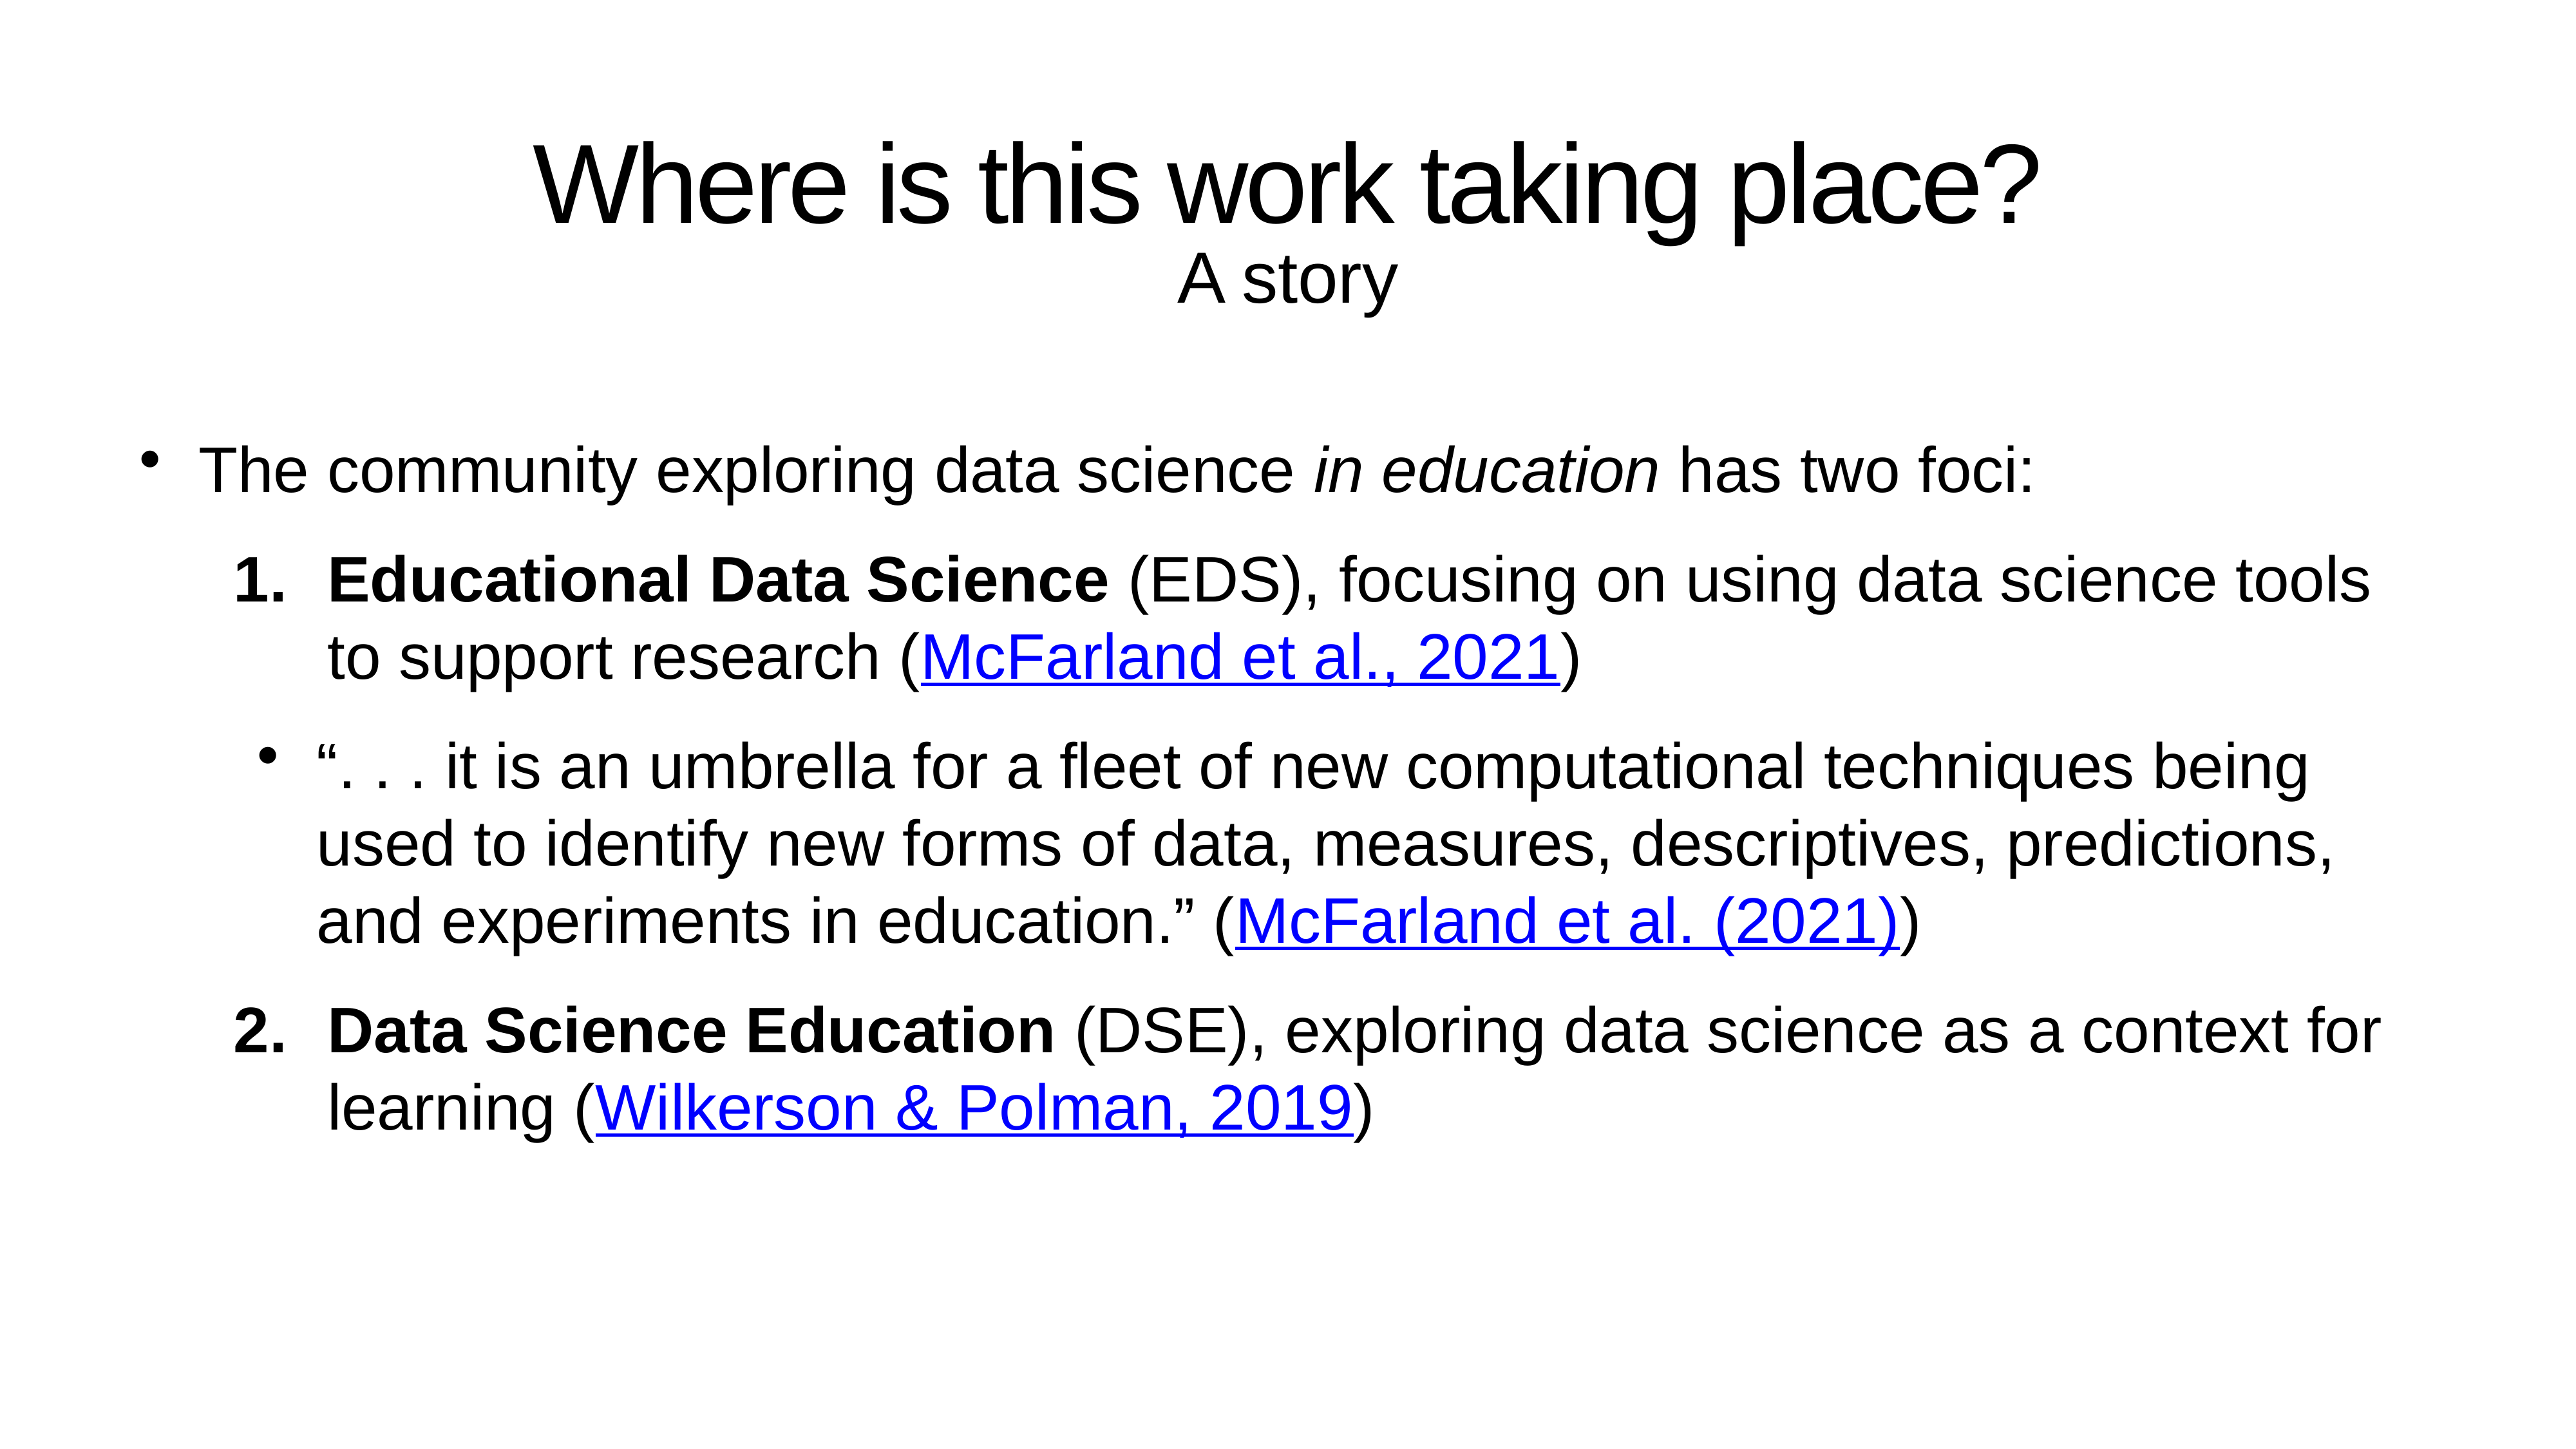

# Where is this work taking place?
A story
The community exploring data science in education has two foci:
Educational Data Science (EDS), focusing on using data science tools to support research (McFarland et al., 2021)
“. . . it is an umbrella for a fleet of new computational techniques being used to identify new forms of data, measures, descriptives, predictions, and experiments in education.” (McFarland et al. (2021))
Data Science Education (DSE), exploring data science as a context for learning (Wilkerson & Polman, 2019)